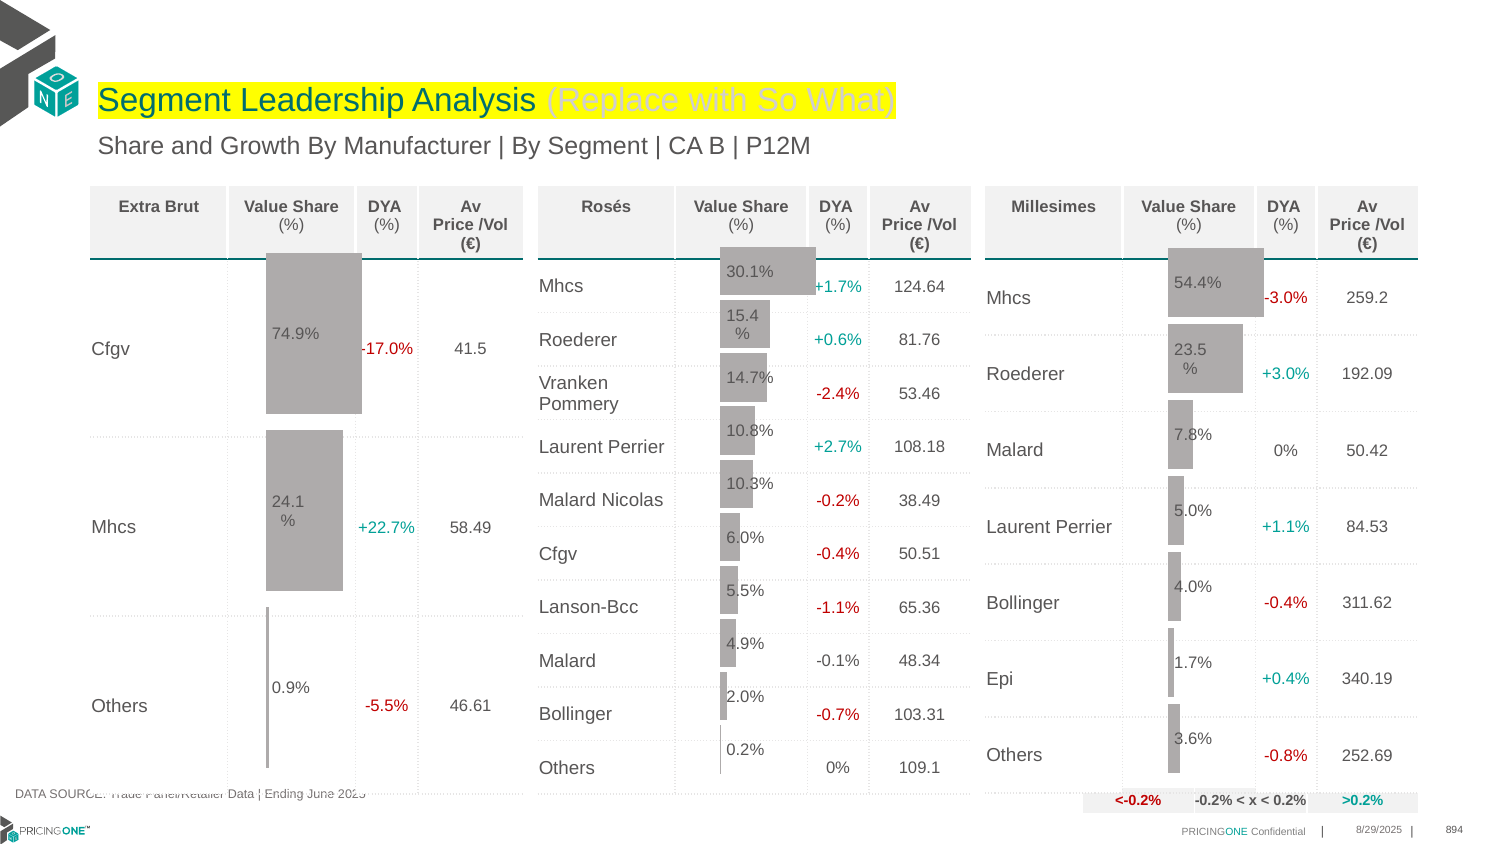

# Segment Leadership Analysis (Replace with So What)
Share and Growth By Manufacturer | By Segment | CA B | P12M
| Rosés | Value Share (%) | DYA (%) | Av Price /Vol (€) |
| --- | --- | --- | --- |
| Mhcs |  | +1.7% | 124.64 |
| Roederer |  | +0.6% | 81.76 |
| Vranken Pommery |  | -2.4% | 53.46 |
| Laurent Perrier |  | +2.7% | 108.18 |
| Malard Nicolas |  | -0.2% | 38.49 |
| Cfgv |  | -0.4% | 50.51 |
| Lanson-Bcc |  | -1.1% | 65.36 |
| Malard |  | -0.1% | 48.34 |
| Bollinger |  | -0.7% | 103.31 |
| Others |  | 0% | 109.1 |
| Extra Brut | Value Share (%) | DYA (%) | Av Price /Vol (€) |
| --- | --- | --- | --- |
| Cfgv |  | -17.0% | 41.5 |
| Mhcs |  | +22.7% | 58.49 |
| Others |  | -5.5% | 46.61 |
| Millesimes | Value Share (%) | DYA (%) | Av Price /Vol (€) |
| --- | --- | --- | --- |
| Mhcs |  | -3.0% | 259.2 |
| Roederer |  | +3.0% | 192.09 |
| Malard |  | 0% | 50.42 |
| Laurent Perrier |  | +1.1% | 84.53 |
| Bollinger |  | -0.4% | 311.62 |
| Epi |  | +0.4% | 340.19 |
| Others |  | -0.8% | 252.69 |

### Chart

| Category | Extra Brut | CA B |
|---|---|
|  | 0.7494291901561783 |

### Chart

| Category | Rosés | CA B |
|---|---|
|  | 0.30110205300511955 |

### Chart

| Category | Millesimes | CA B |
|---|---|
|  | 0.5439984603211941 |
DATA SOURCE: Trade Panel/Retailer Data | Ending June 2025
| <-0.2% | -0.2% < x < 0.2% | >0.2% |
| --- | --- | --- |

8/29/2025
894